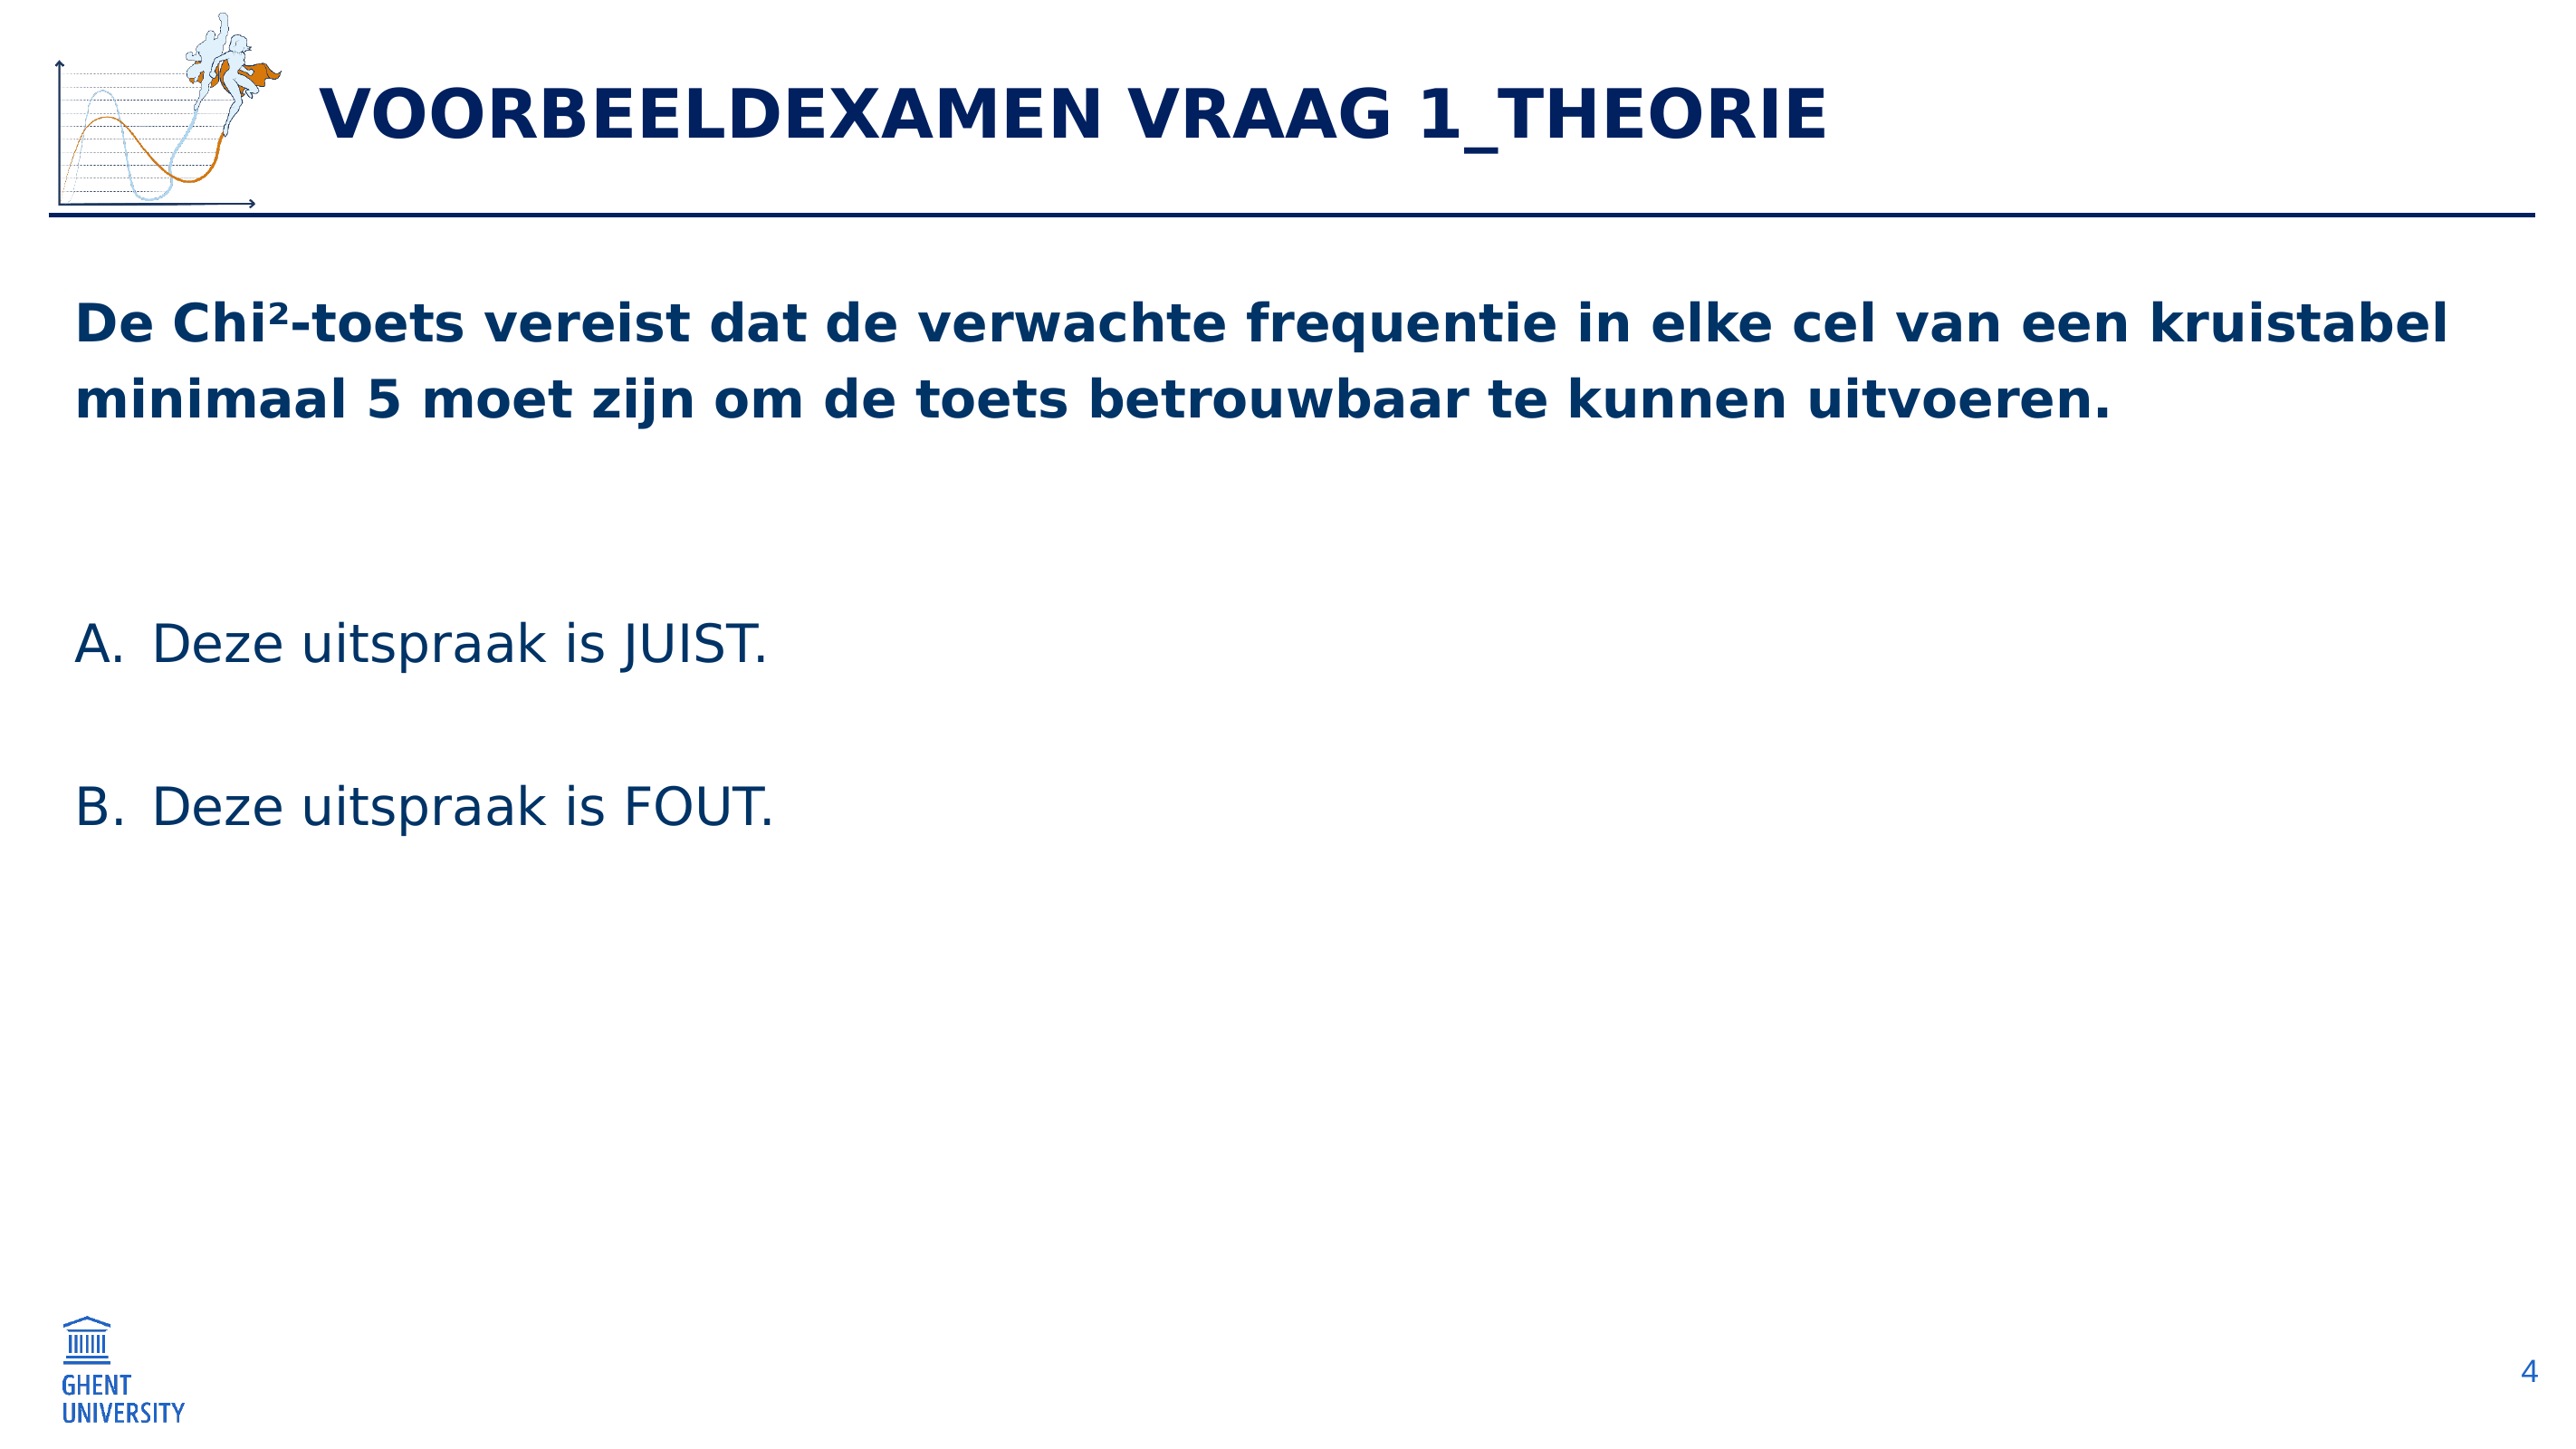

# Voorbeeldexamen vraag 1_theorie
De Chi²-toets vereist dat de verwachte frequentie in elke cel van een kruistabel minimaal 5 moet zijn om de toets betrouwbaar te kunnen uitvoeren.

Deze uitspraak is JUIST.

Deze uitspraak is FOUT.
4